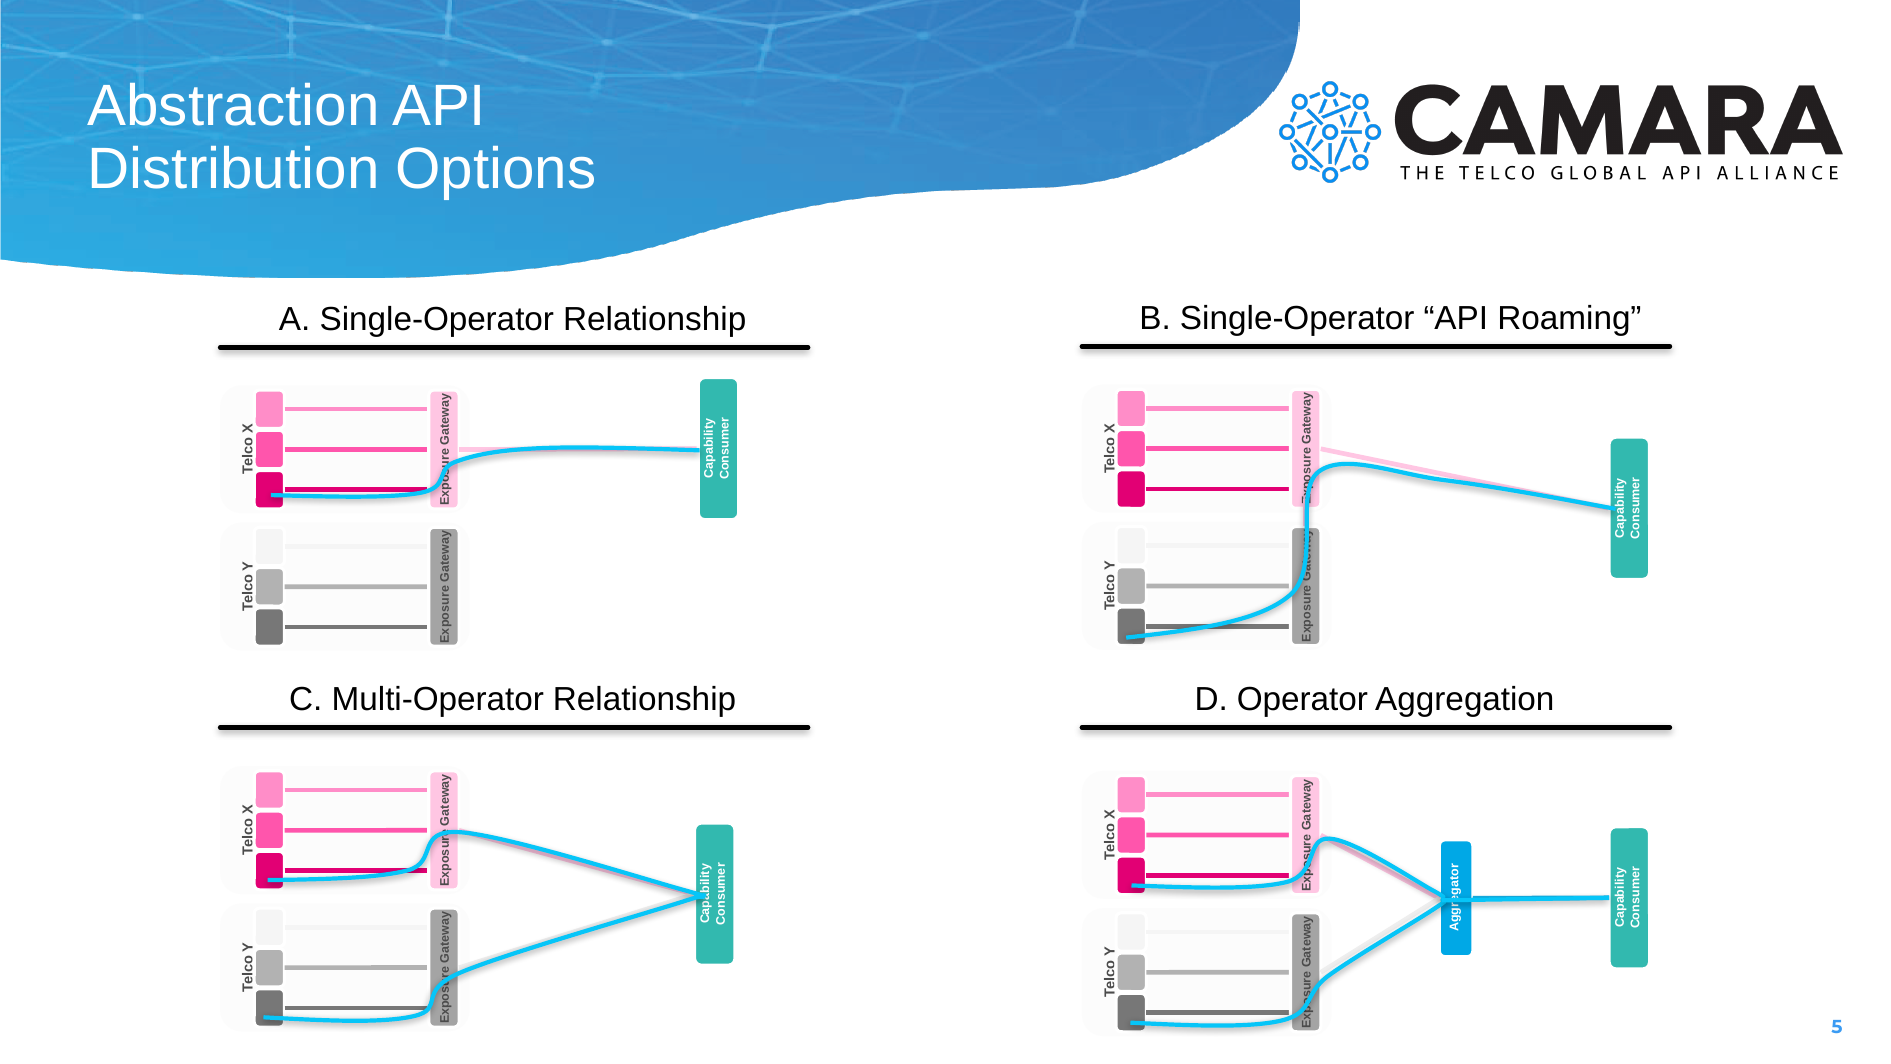

# Abstraction API Distribution Options
B. Single-Operator “API Roaming”
A. Single-Operator Relationship
Telco X
Other
Exposure Gateway
IT
NT
Telco Y
Other
Exposure Gateway
IT
NT
Telco X
Other
Exposure Gateway
IT
NT
Telco Y
Other
Exposure Gateway
IT
NT
Capability Consumer

Capability Consumer
C. Multi-Operator Relationship
D. Operator Aggregation
Telco X
Other
Exposure Gateway
IT
NT
Telco Y
Other
Exposure Gateway
IT
NT
Telco X
Other
Exposure Gateway
IT
NT
Telco Y
Other
Exposure Gateway
IT
NT

Capability Consumer
Capability Consumer
Aggregator